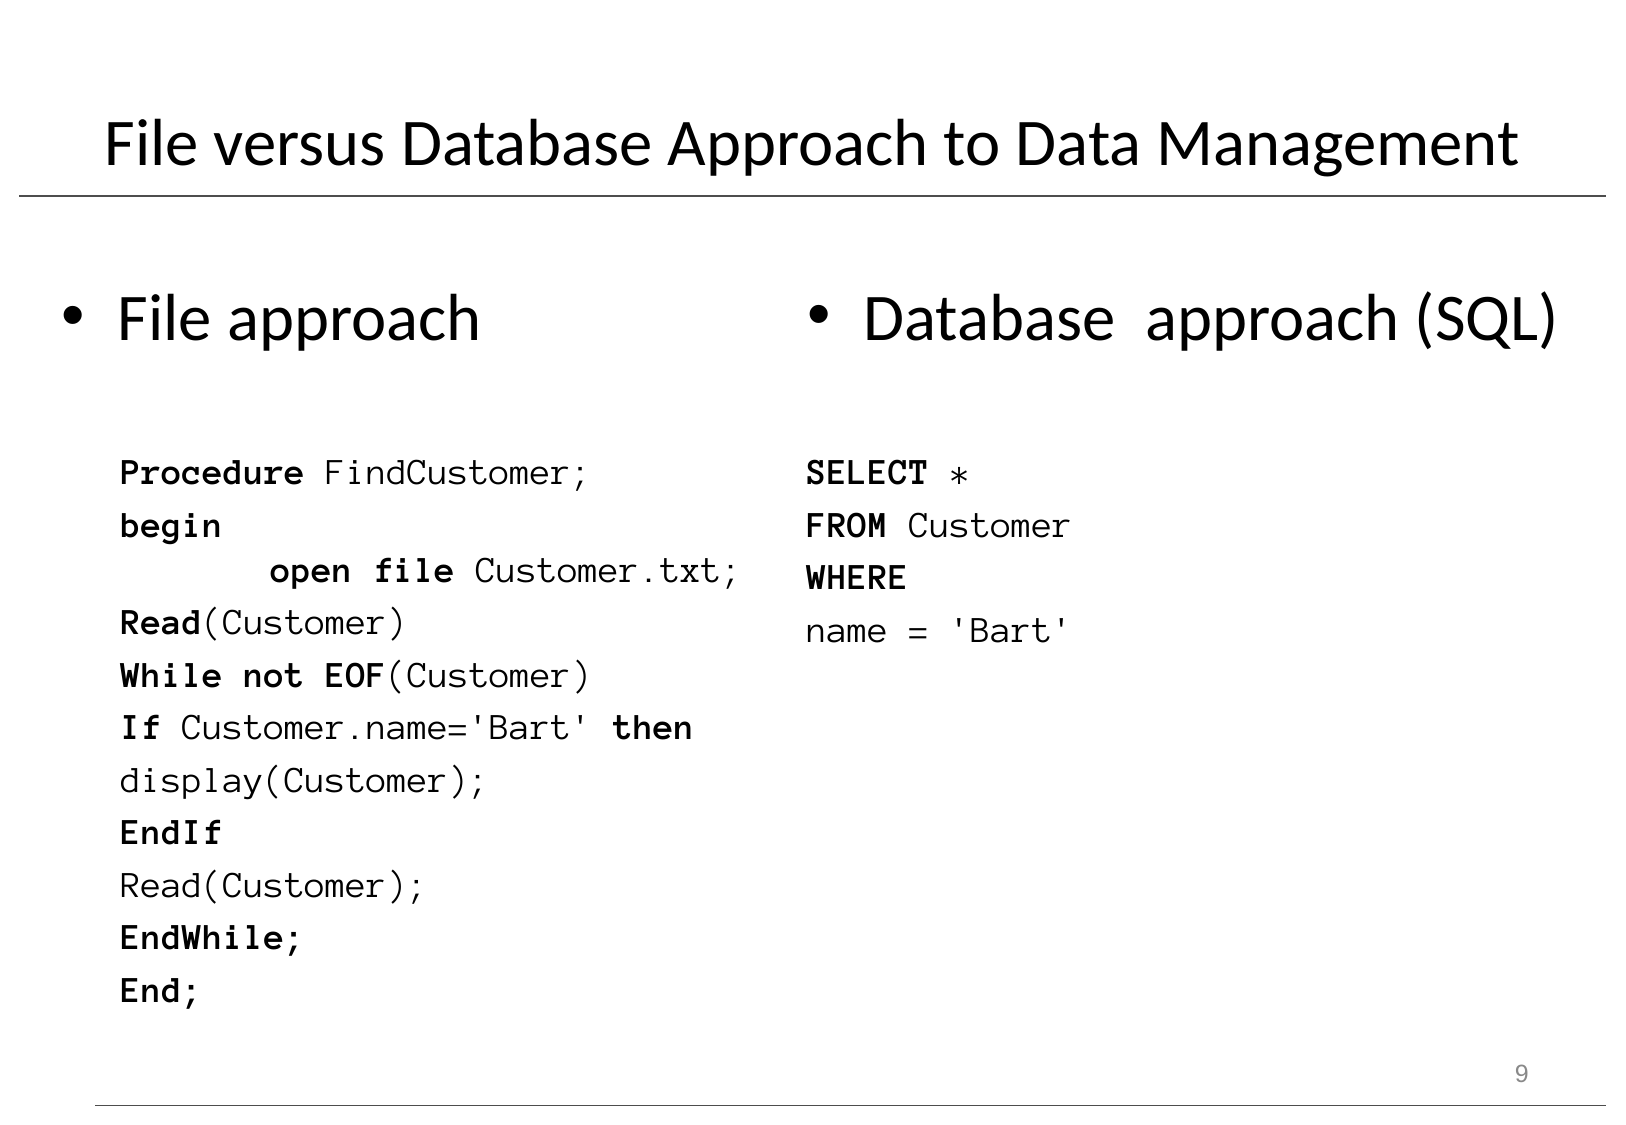

# File versus Database Approach to Data Management
File approach
Procedure FindCustomer;
begin
	open file Customer.txt;
Read(Customer)
While not EOF(Customer)
If Customer.name='Bart' then
display(Customer);
EndIf
Read(Customer);
EndWhile;
End;
Database  approach (SQL)
SELECT *
FROM Customer
WHERE
name = 'Bart'

9